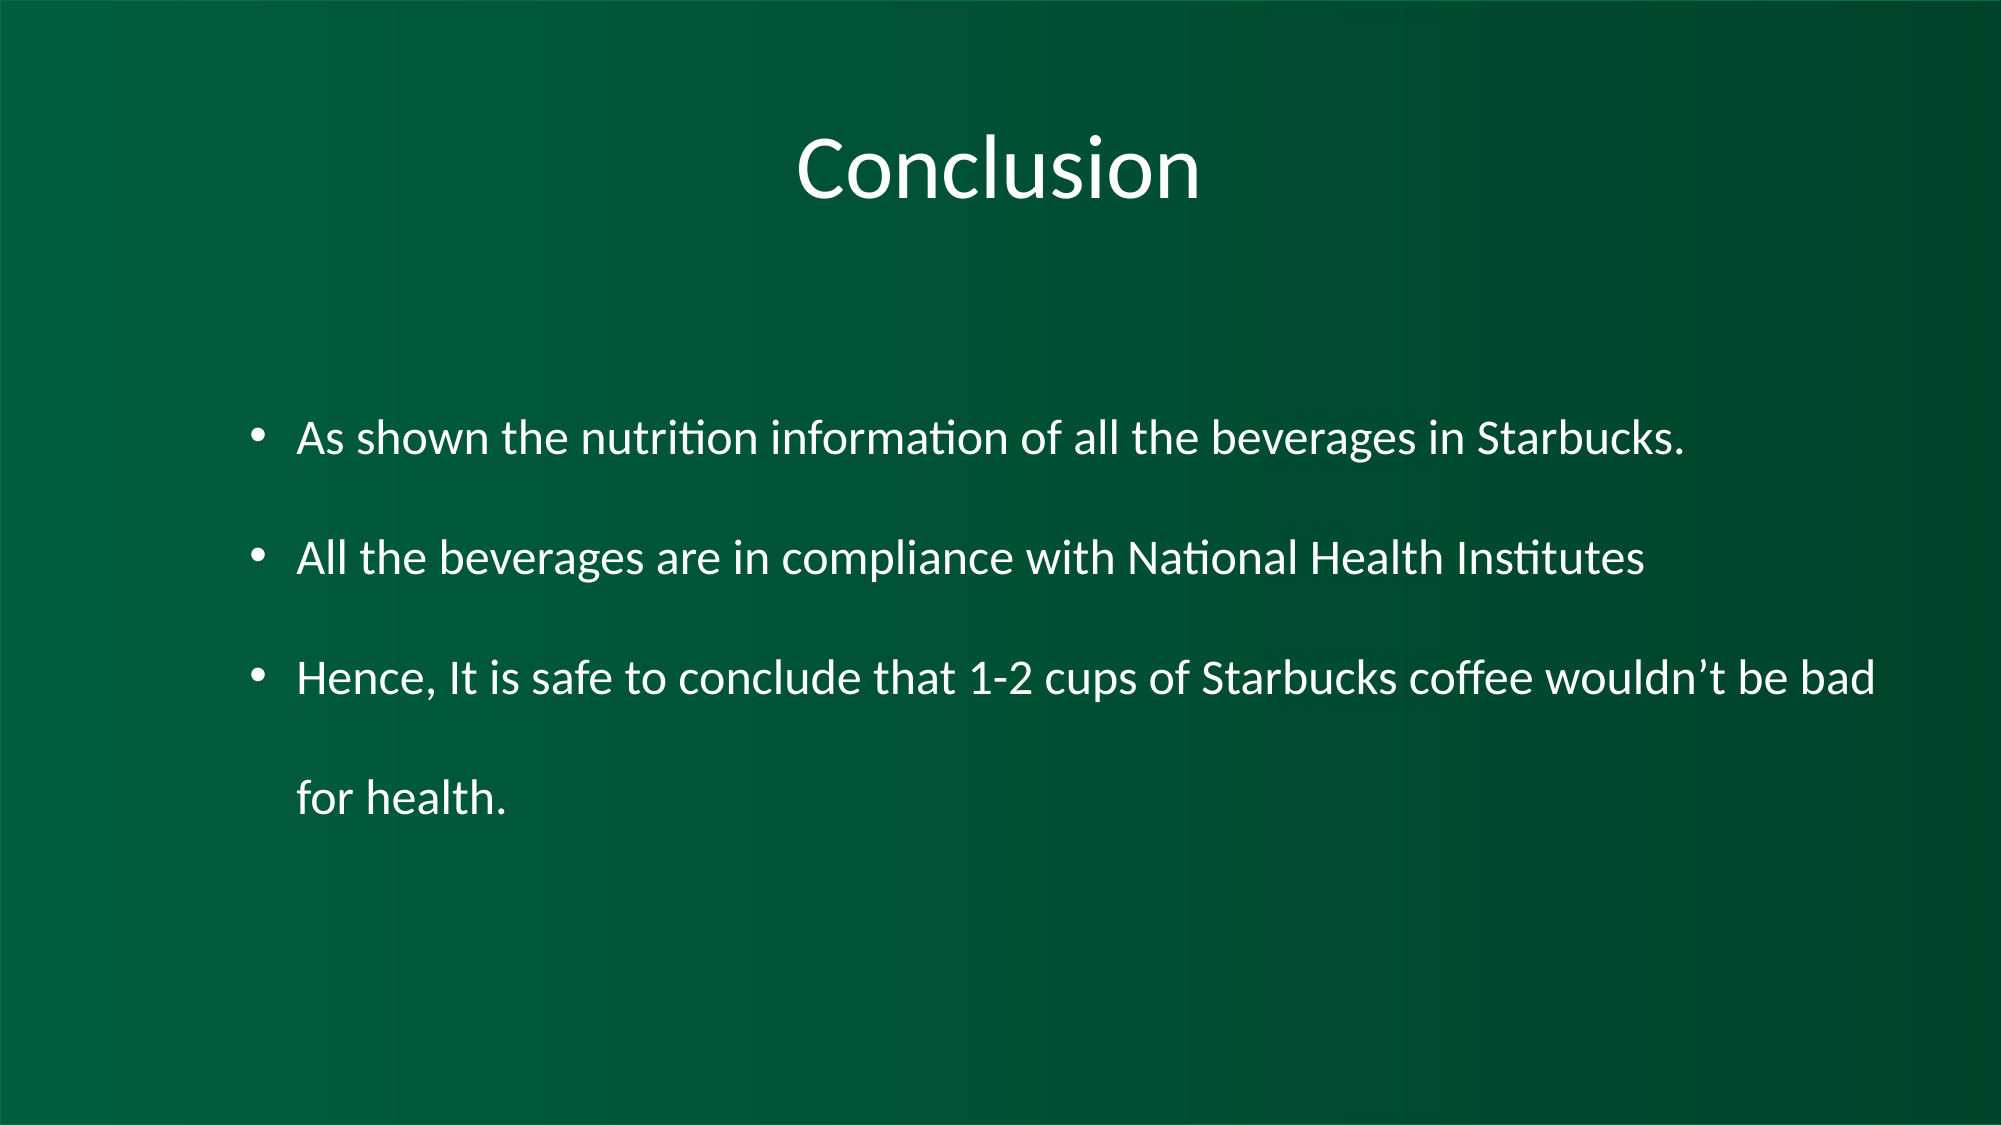

# Conclusion

As shown the nutrition information of all the beverages in Starbucks.
All the beverages are in compliance with National Health Institutes
Hence, It is safe to conclude that 1-2 cups of Starbucks coffee wouldn’t be bad for health.

25